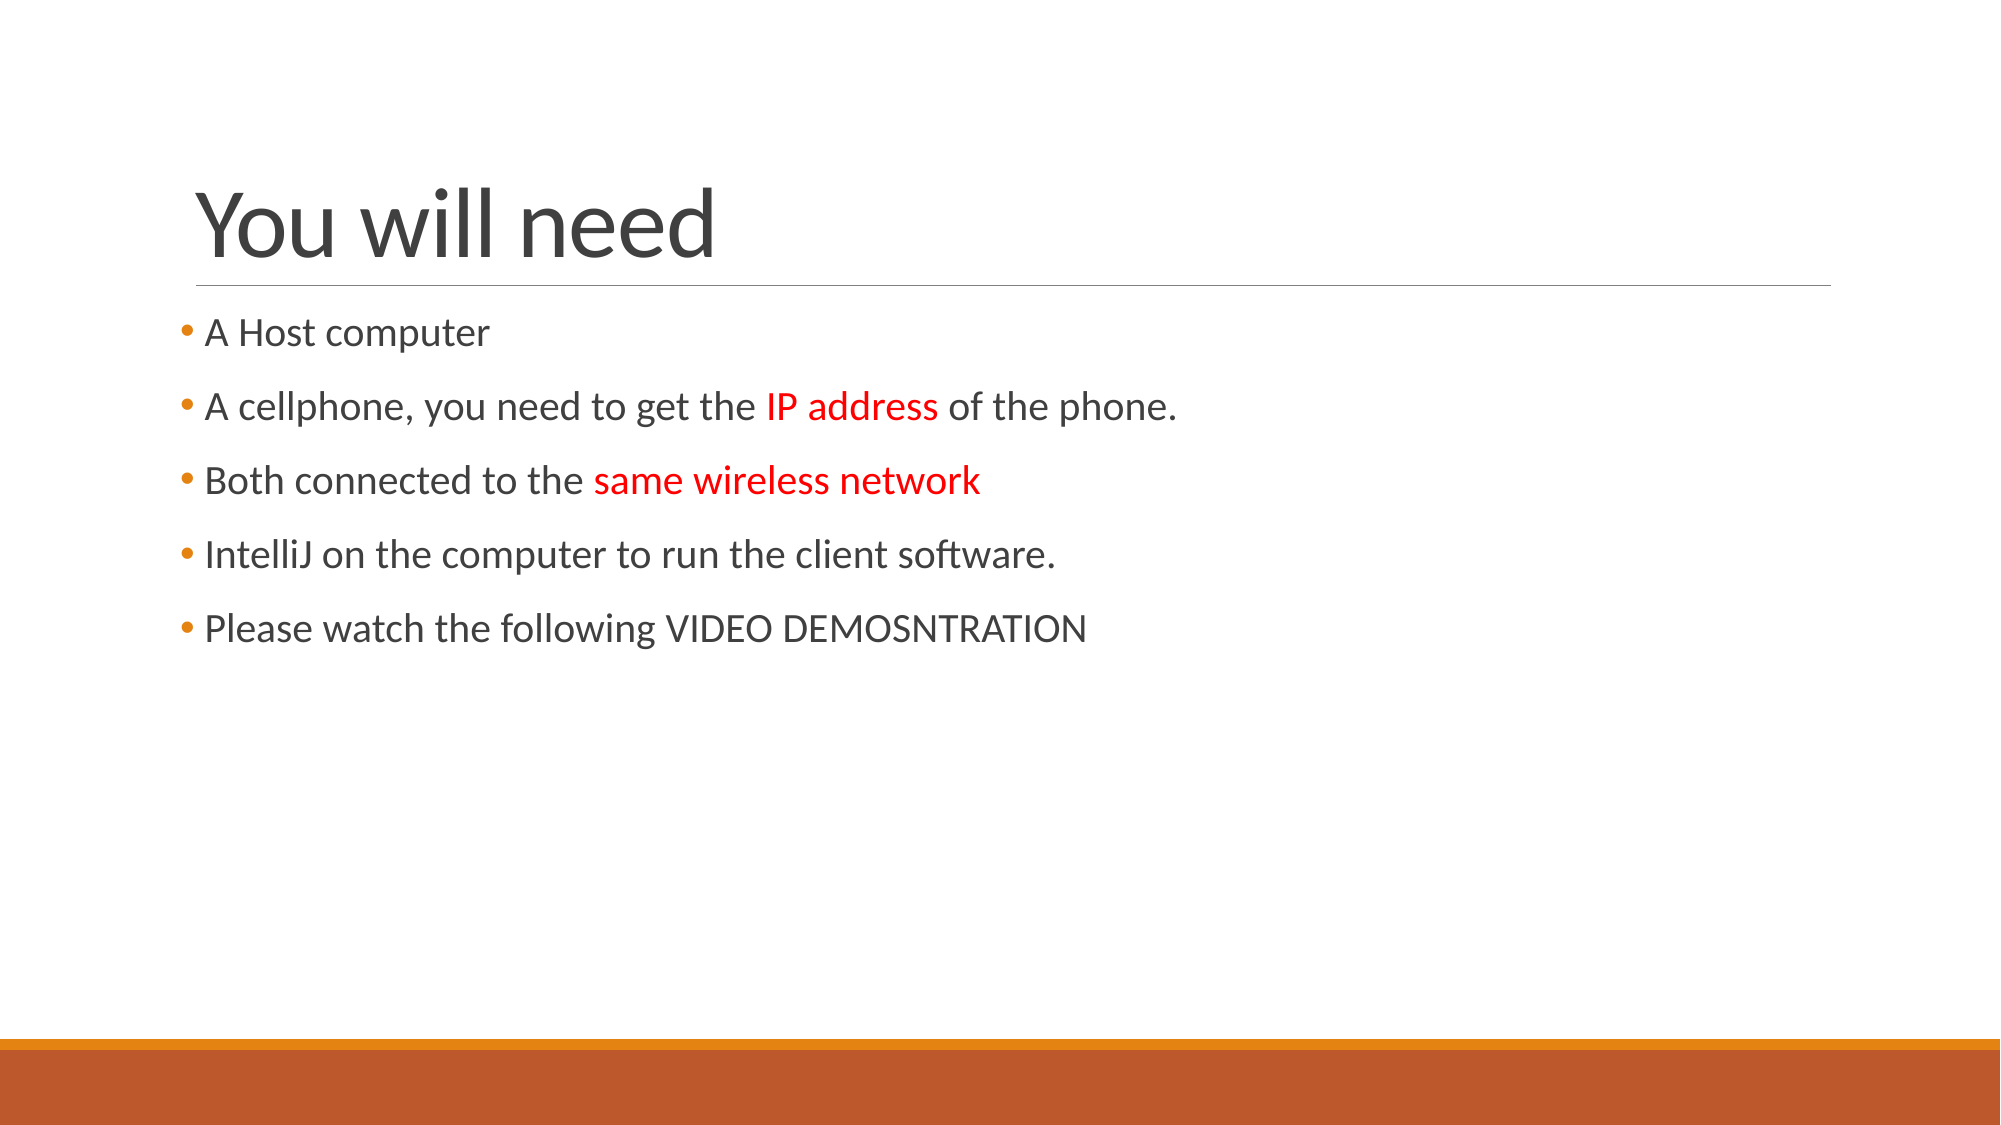

# You will need
 A Host computer
 A cellphone, you need to get the IP address of the phone.
 Both connected to the same wireless network
 IntelliJ on the computer to run the client software.
 Please watch the following VIDEO DEMOSNTRATION